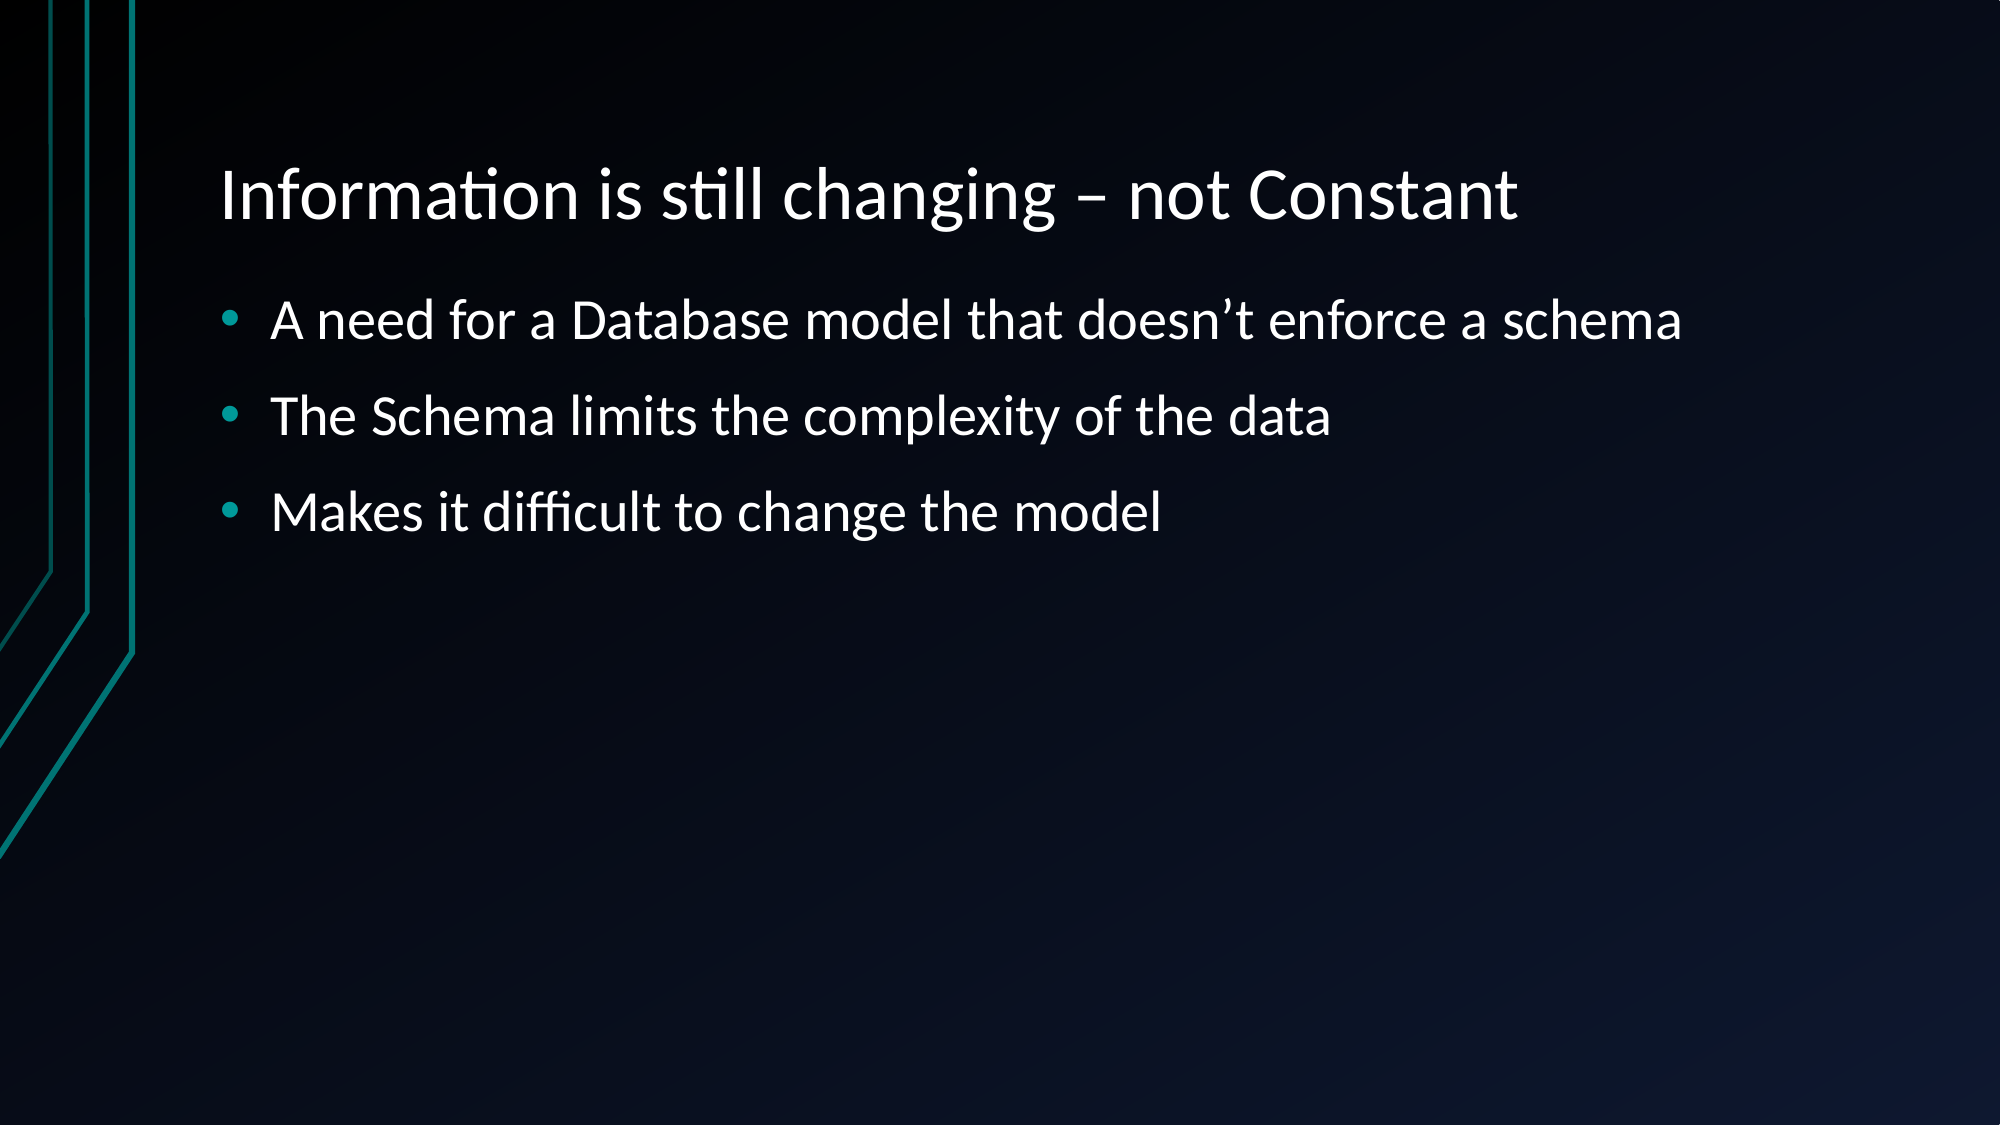

# Information is still changing – not Constant
A need for a Database model that doesn’t enforce a schema
The Schema limits the complexity of the data
Makes it difficult to change the model